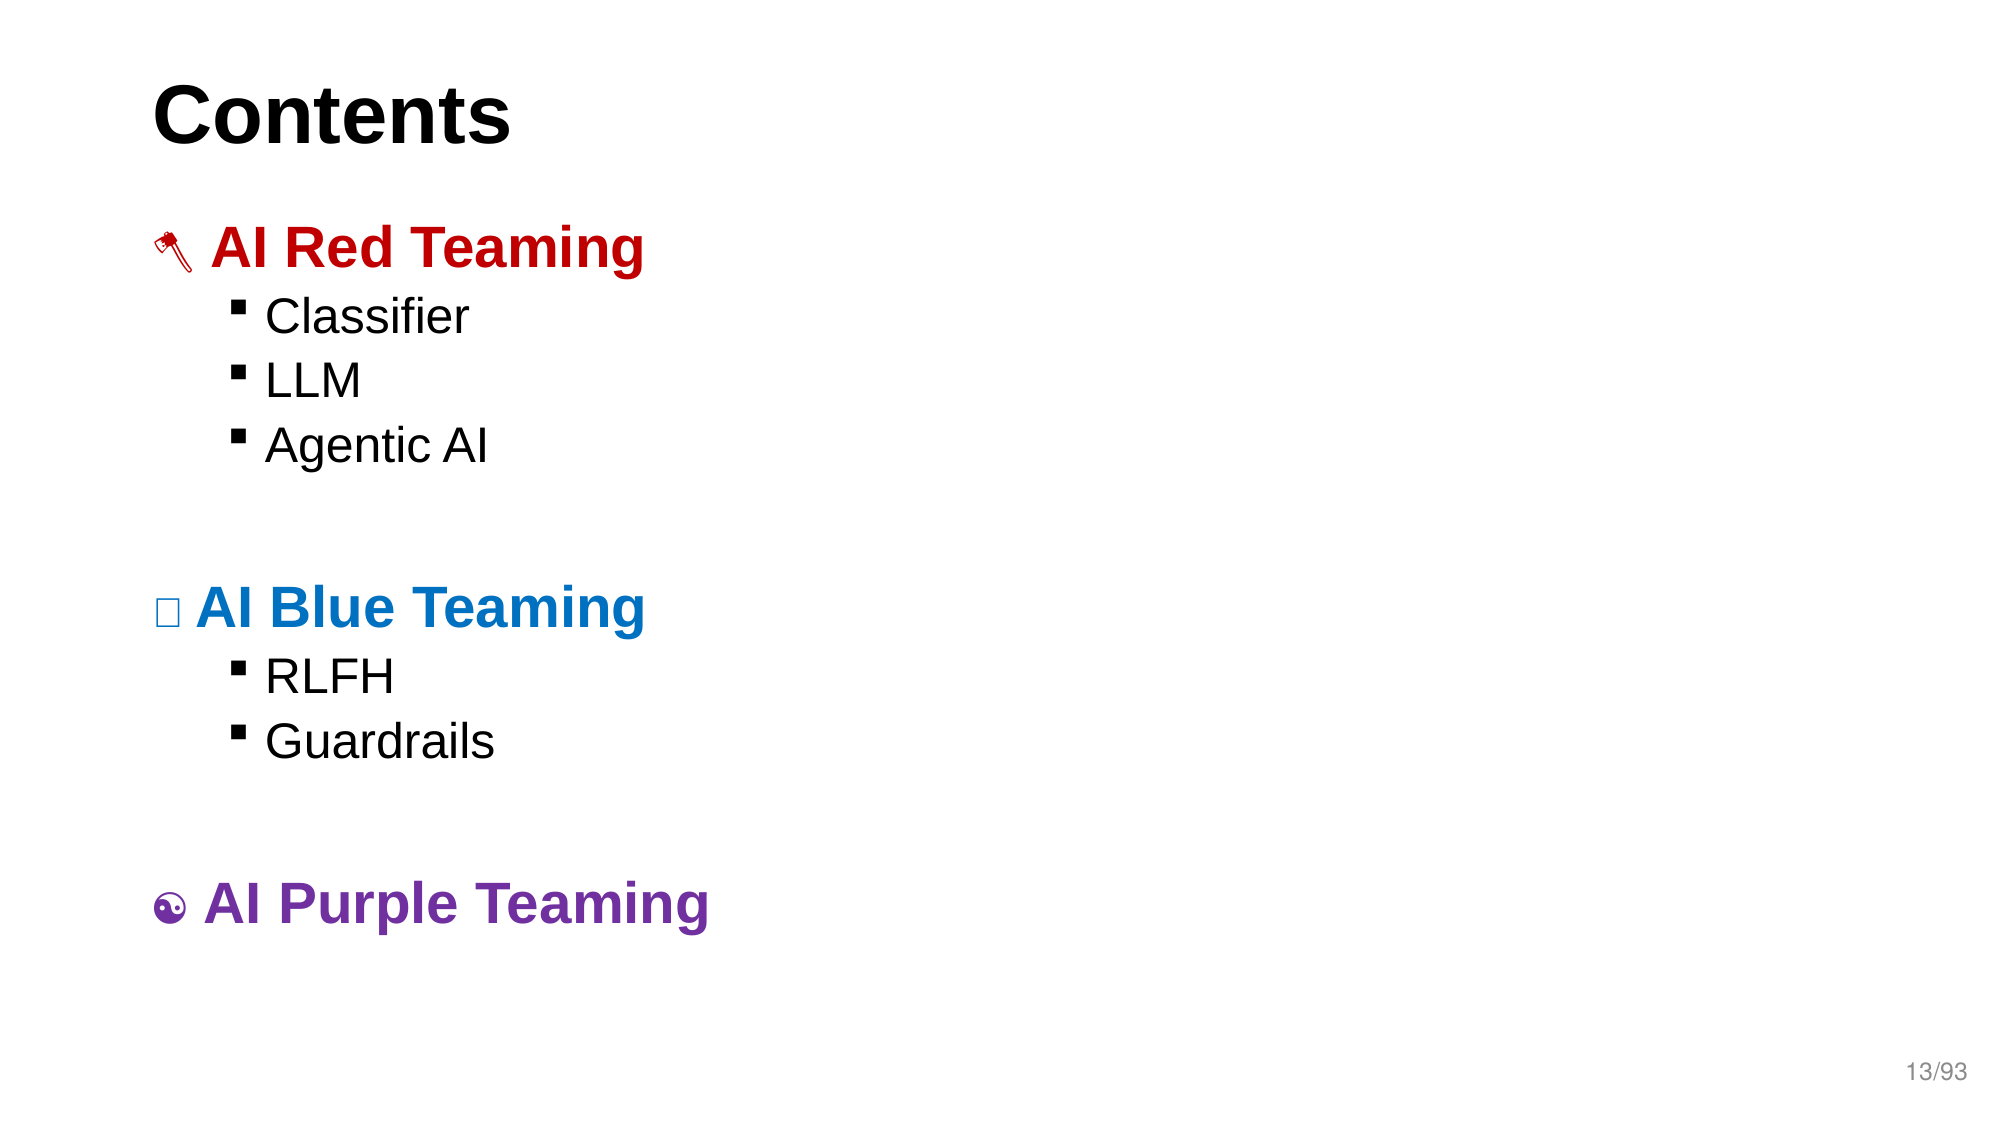

# Contents
🪓 AI Red Teaming
Classifier
LLM
Agentic AI

🥏 AI Blue Teaming
RLFH
Guardrails

☯️ AI Purple Teaming

13/93